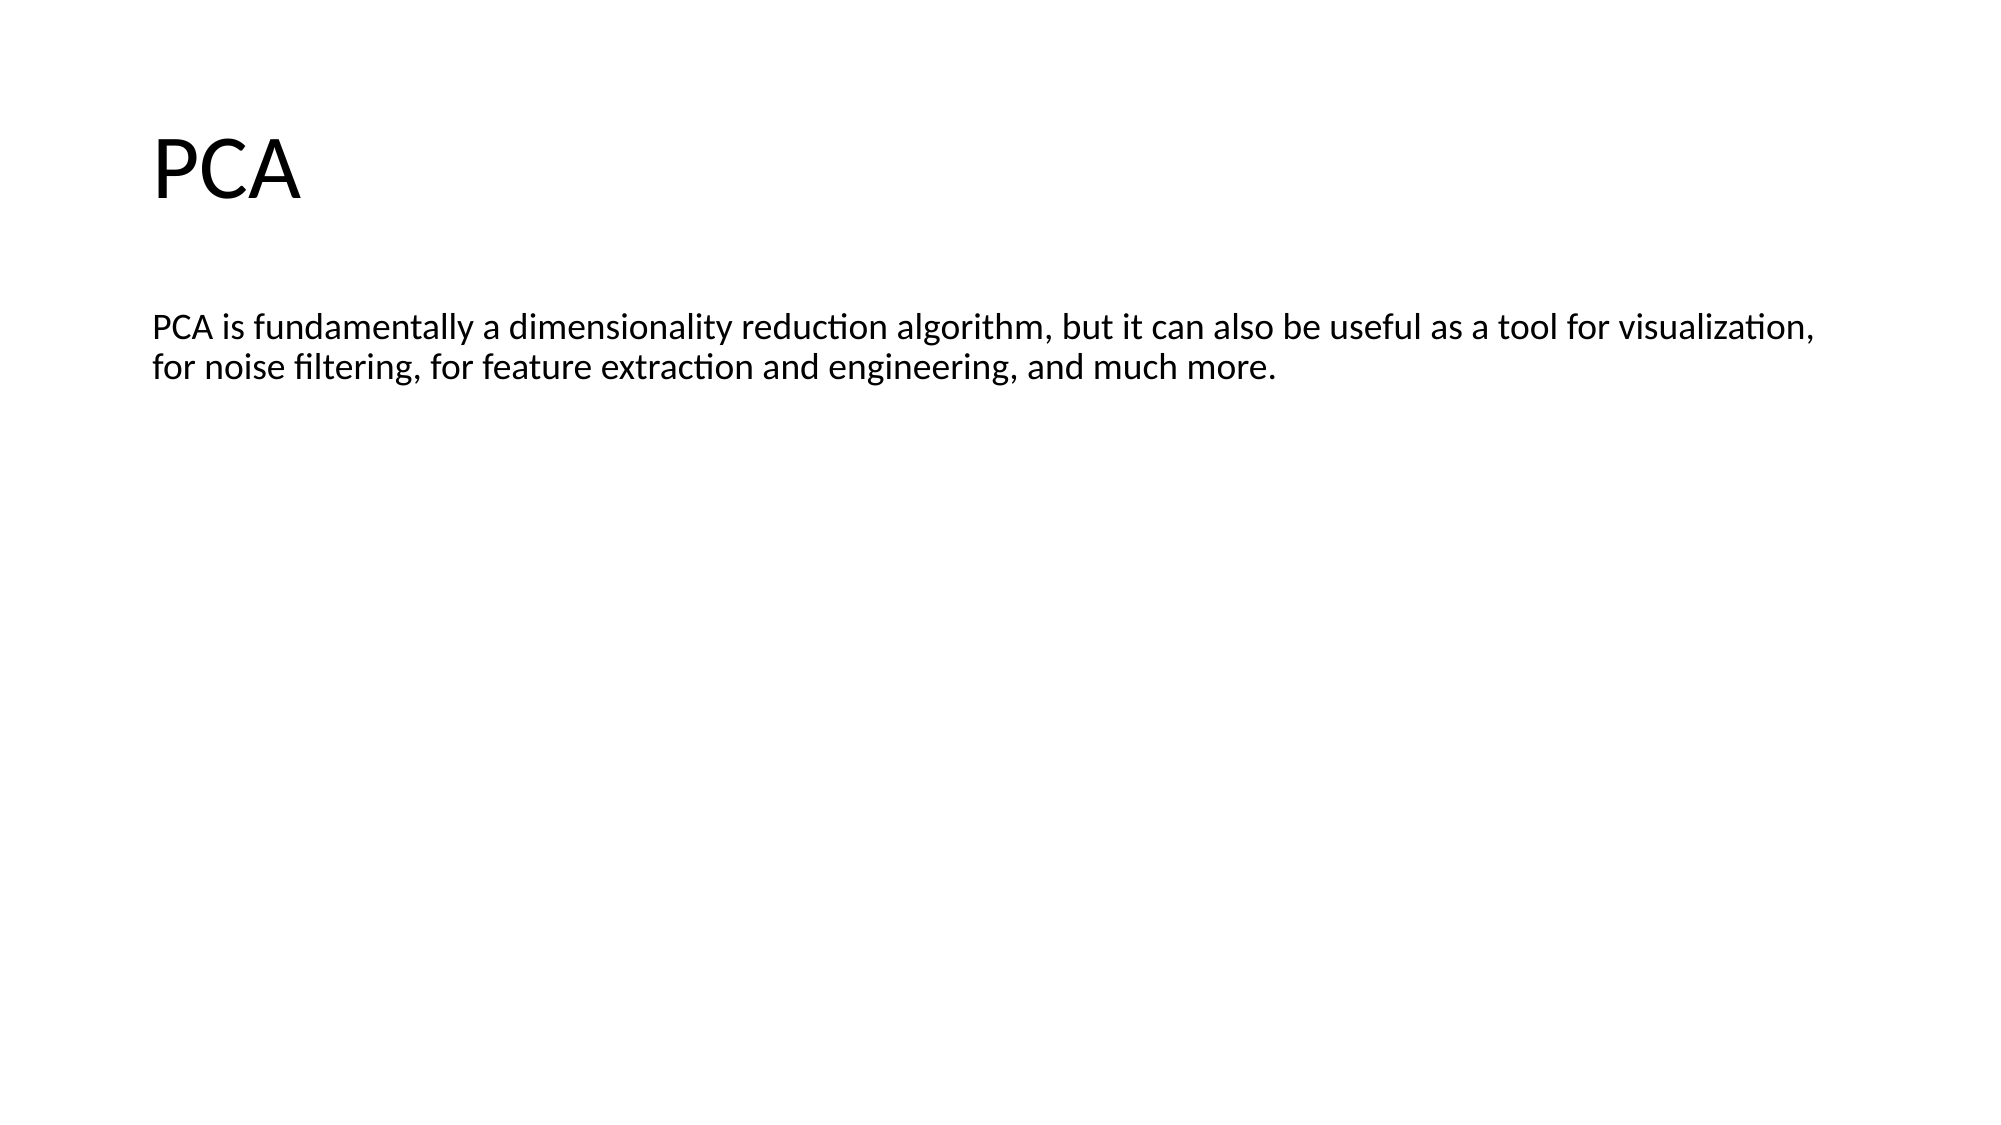

# PCA
PCA is fundamentally a dimensionality reduction algorithm, but it can also be useful as a tool for visualization, for noise filtering, for feature extraction and engineering, and much more.